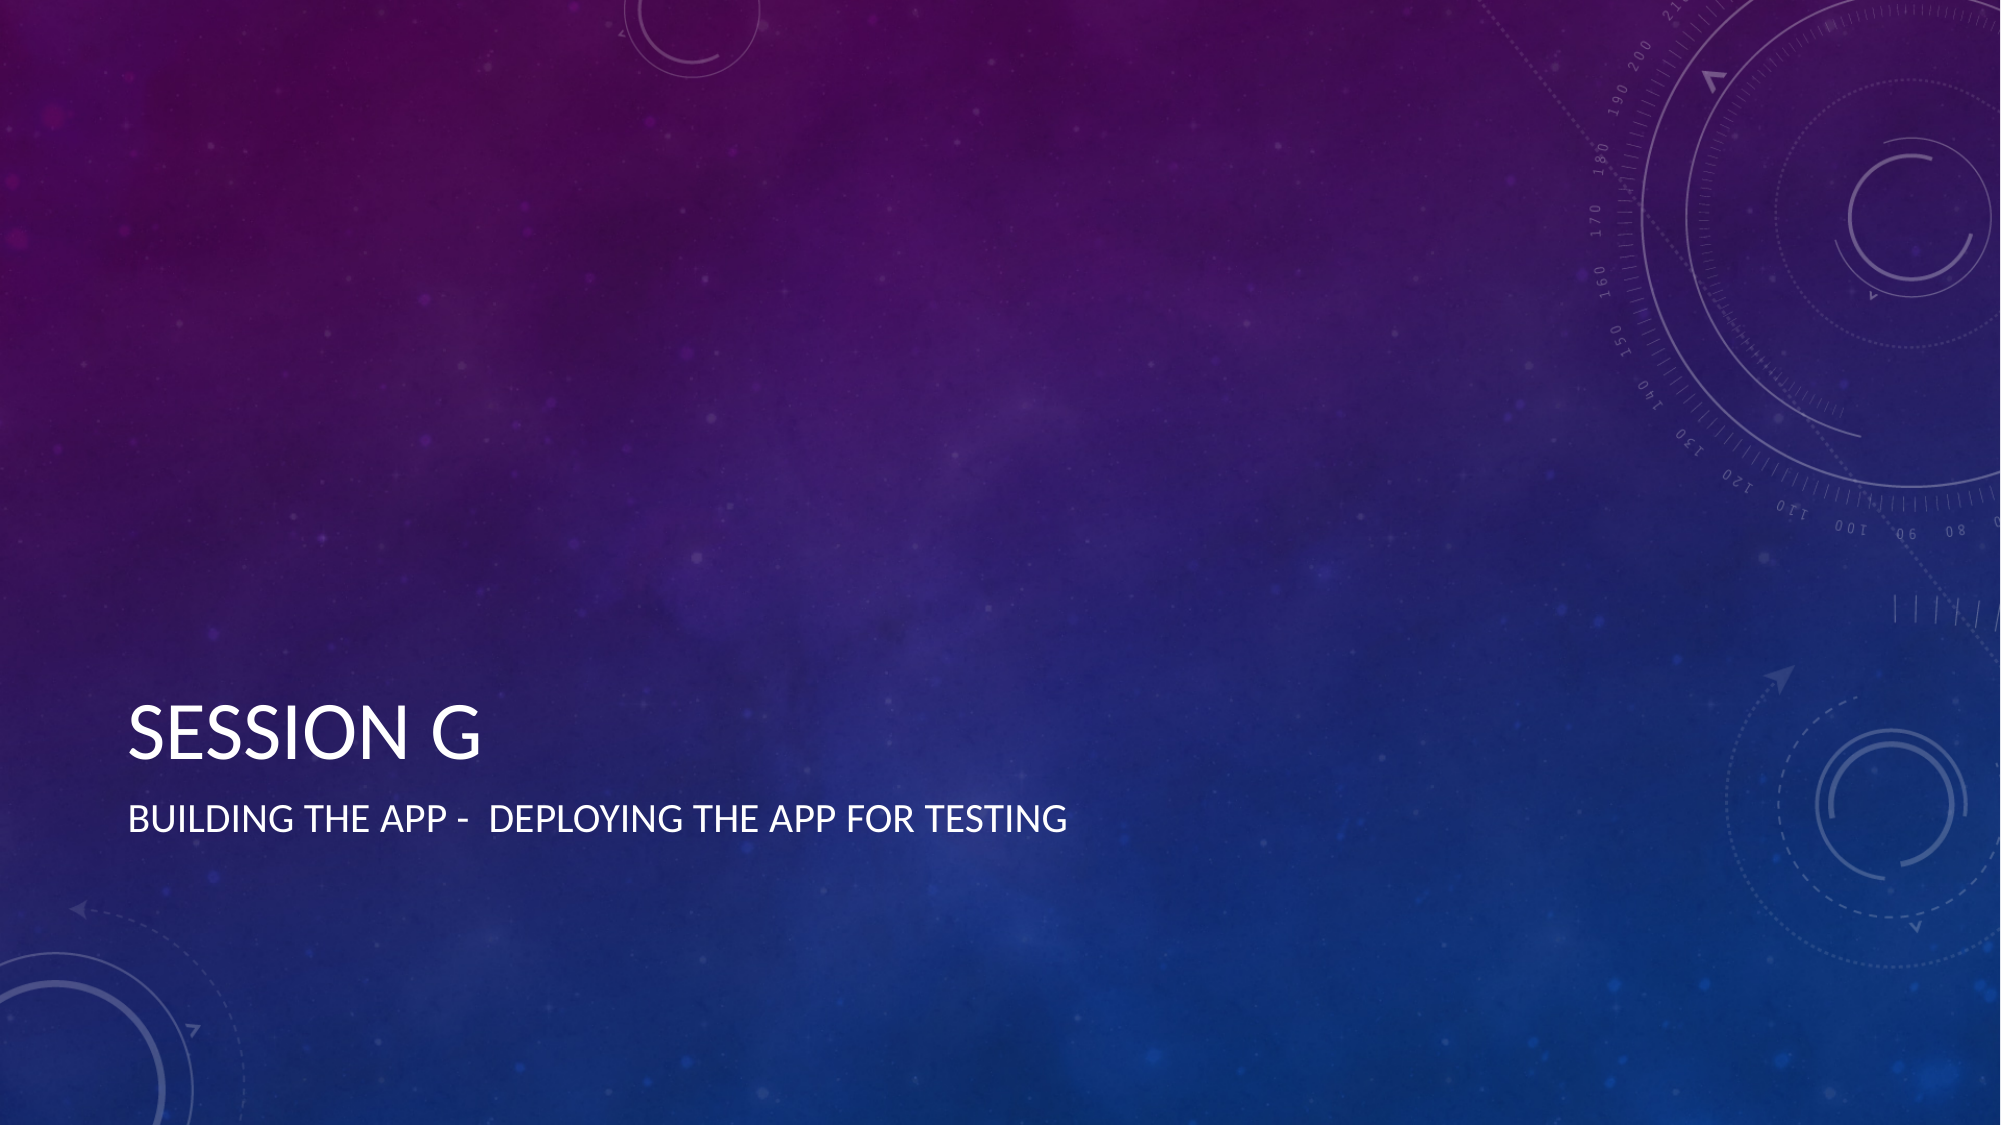

# Session G
Building the App -  Deploying the App for testing